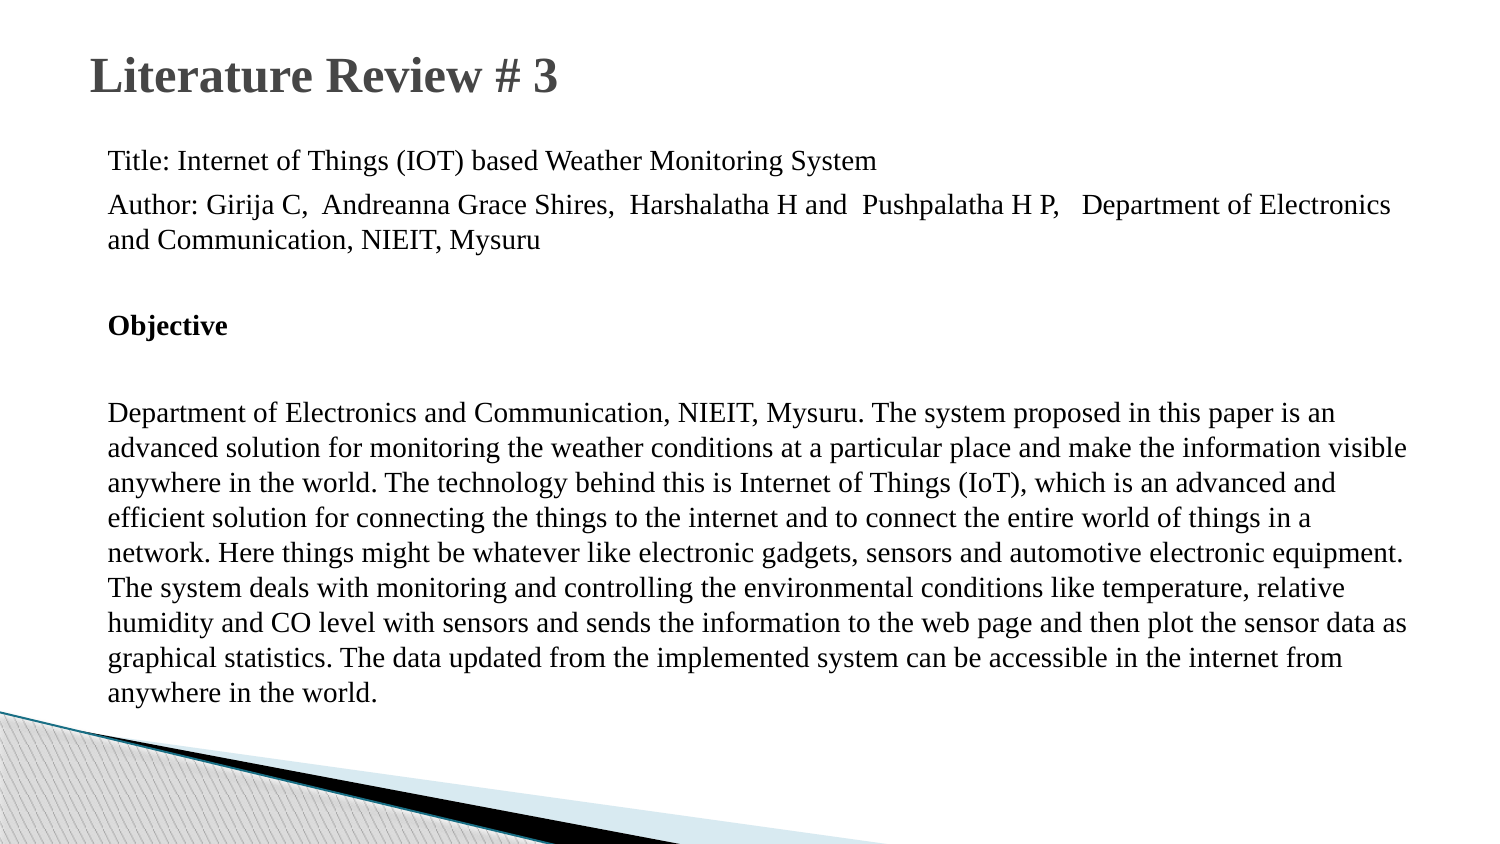

# Literature Review # 3
Title: Internet of Things (IOT) based Weather Monitoring System
Author: Girija C,  Andreanna Grace Shires,  Harshalatha H and  Pushpalatha H P,   Department of Electronics and Communication, NIEIT, Mysuru

Objective

Department of Electronics and Communication, NIEIT, Mysuru. The system proposed in this paper is an advanced solution for monitoring the weather conditions at a particular place and make the information visible anywhere in the world. The technology behind this is Internet of Things (IoT), which is an advanced and efficient solution for connecting the things to the internet and to connect the entire world of things in a network. Here things might be whatever like electronic gadgets, sensors and automotive electronic equipment. The system deals with monitoring and controlling the environmental conditions like temperature, relative humidity and CO level with sensors and sends the information to the web page and then plot the sensor data as graphical statistics. The data updated from the implemented system can be accessible in the internet from anywhere in the world.